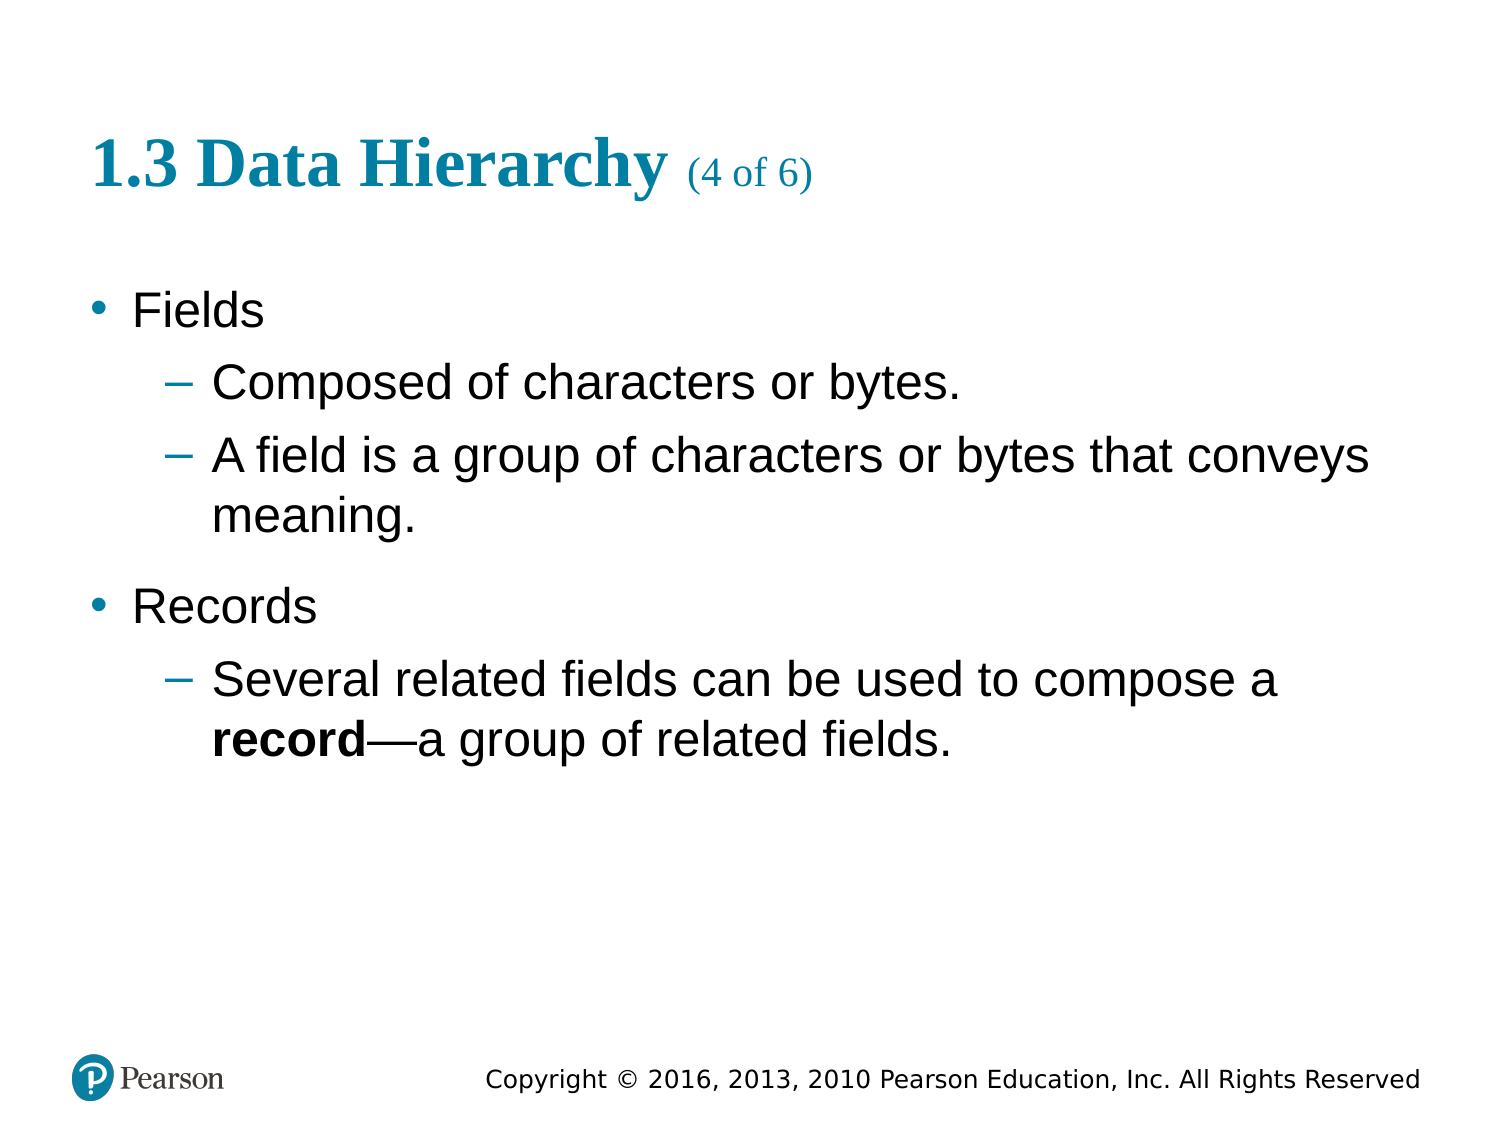

# 1.3 Data Hierarchy (4 of 6)
Fields
Composed of characters or bytes.
A field is a group of characters or bytes that conveys meaning.
Records
Several related fields can be used to compose a record—a group of related fields.